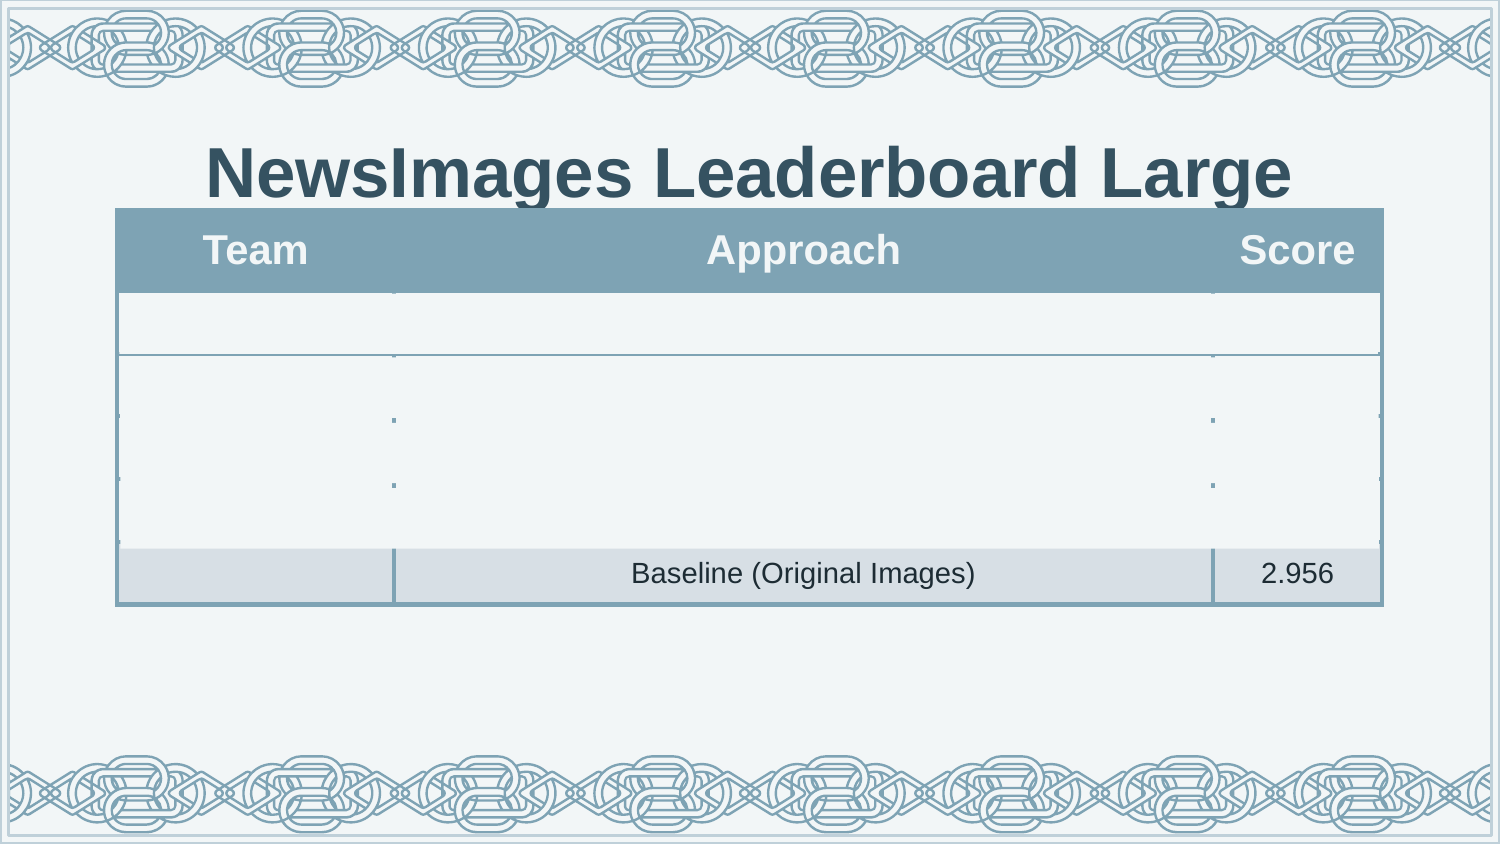

NewsImages Leaderboard Large

| Team | Approach | Score |
| --- | --- | --- |
| CVG-IBA | PromptForge (Image Generation) | 3.194 |
| CVG-IBA | TRACE (Image Retrieval) | 3.114 |
| Headline Hunters | BLIP (Image Retrieval) | 3.088 |
| Das-RU | SDXLREF (Image Generation) | 3.031 |
|  | Baseline (Original Images) | 2.956 |